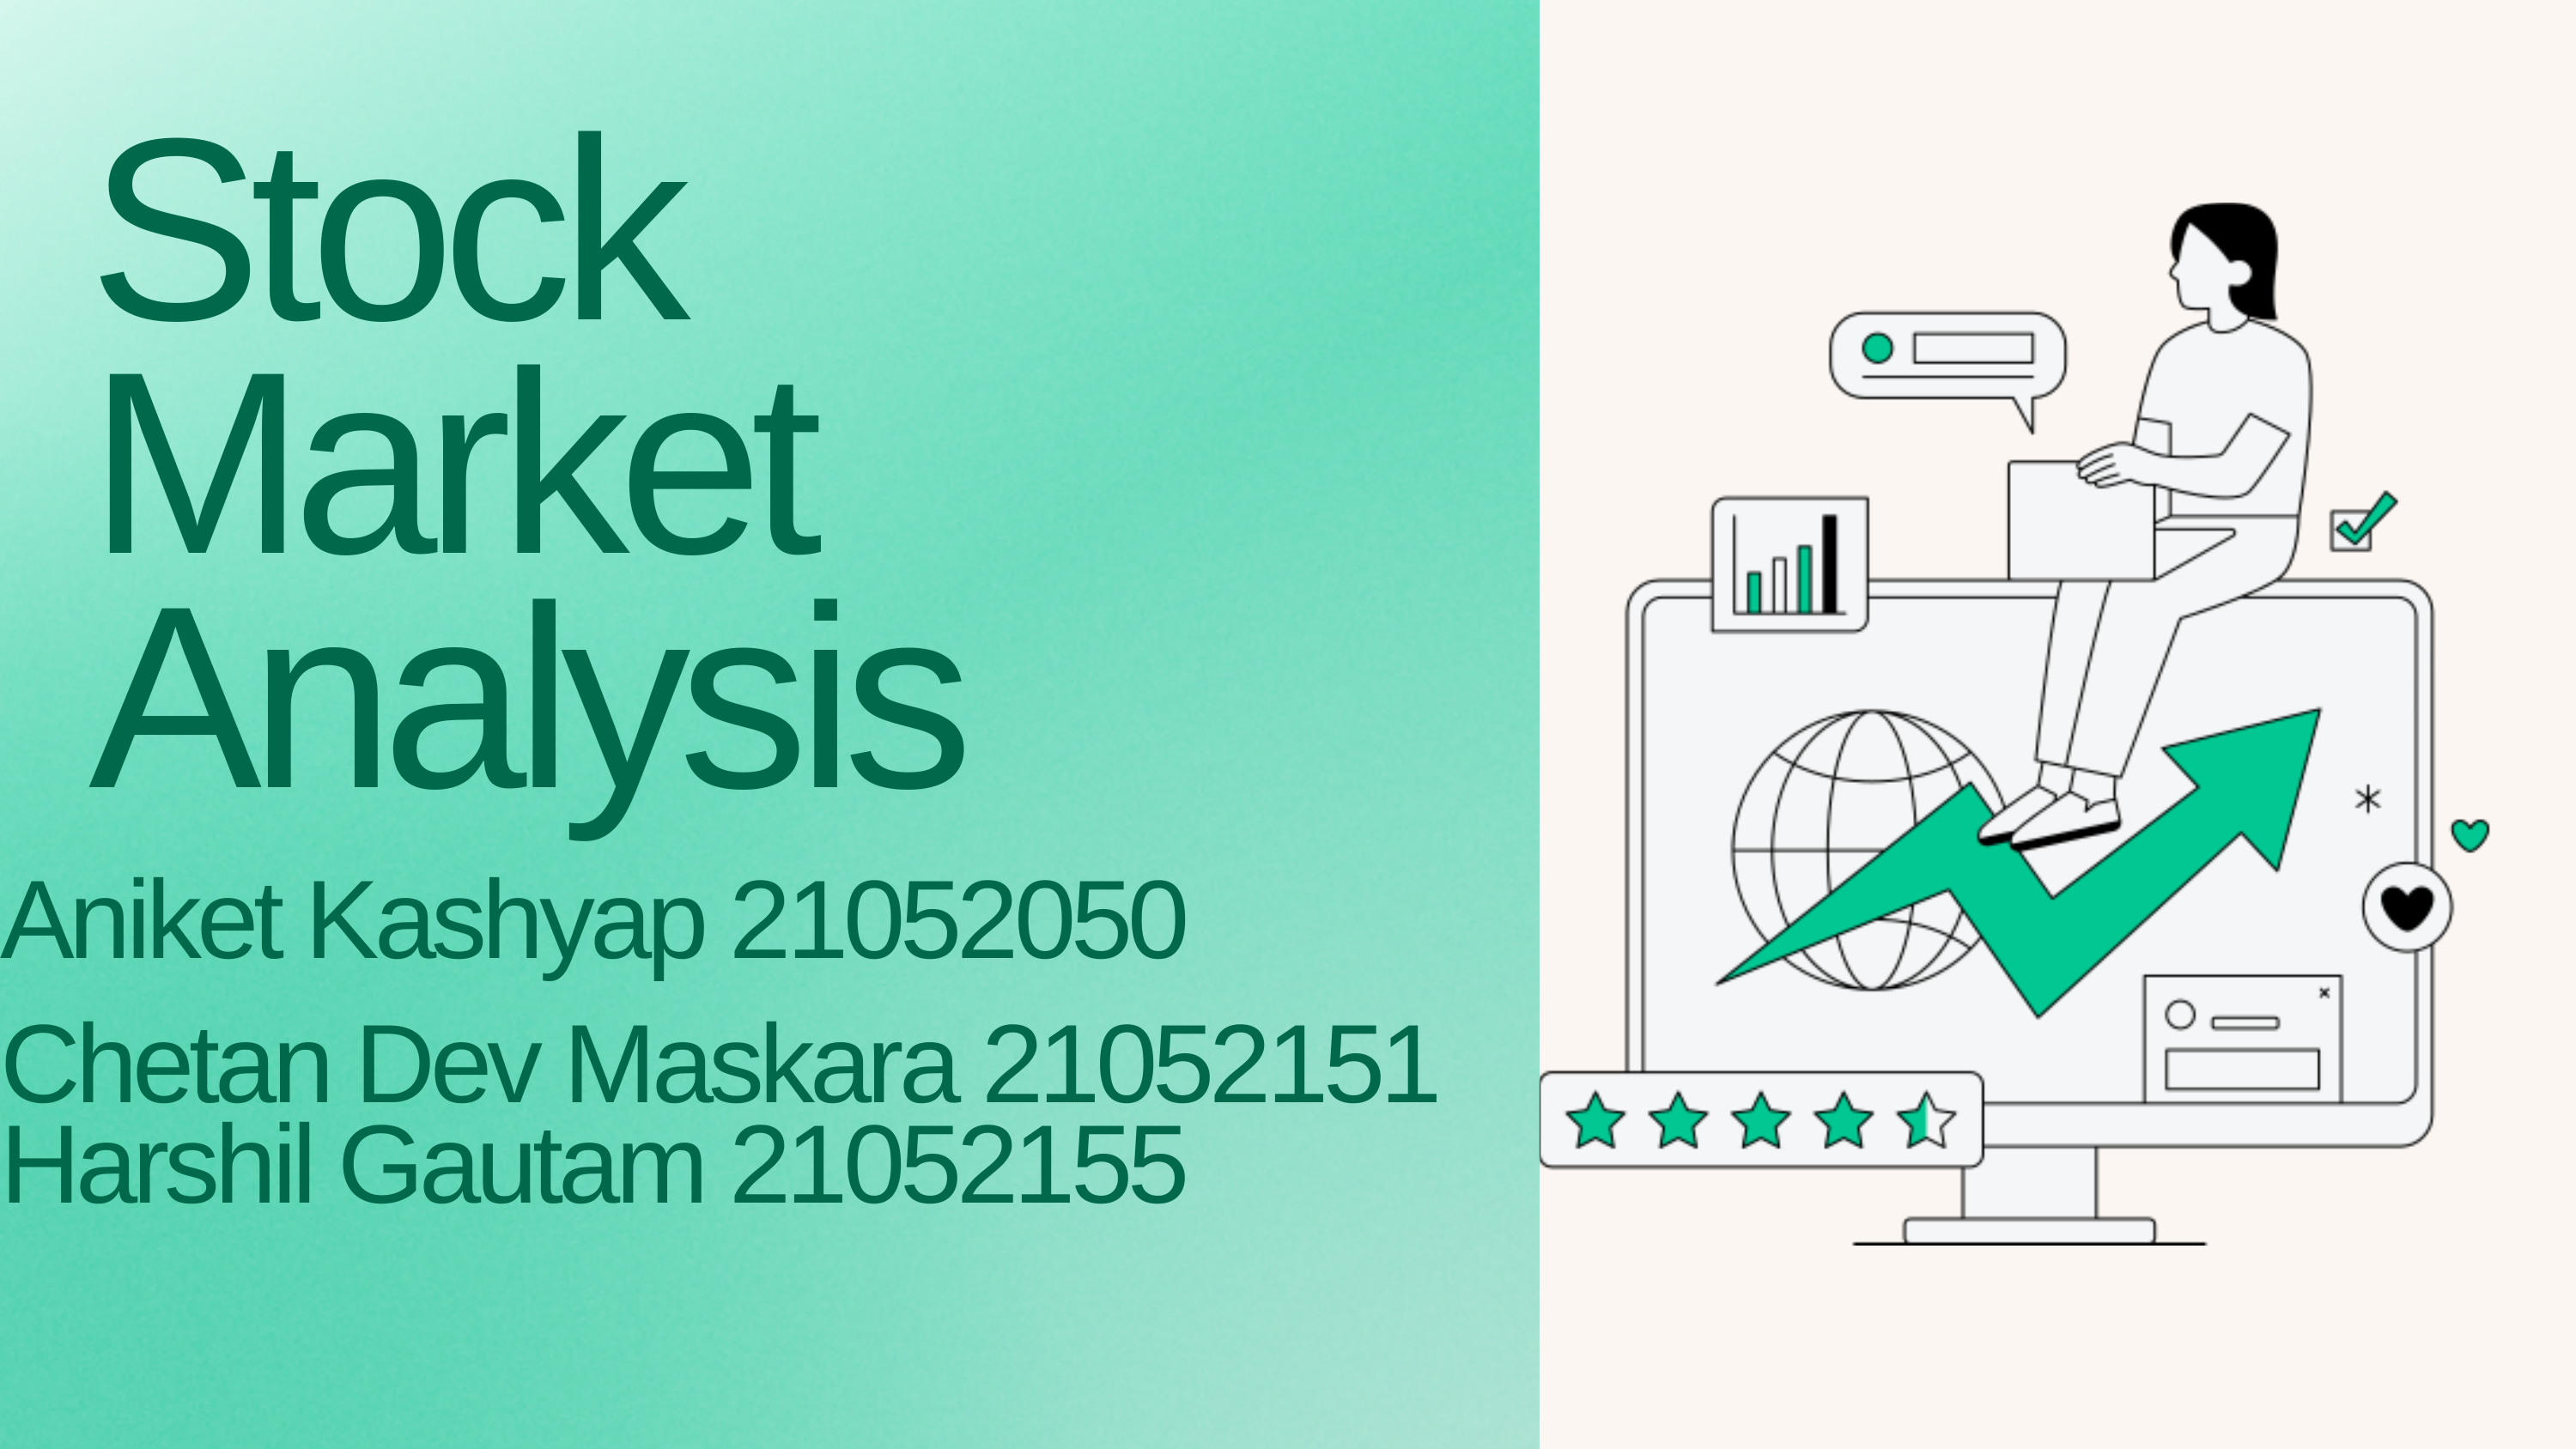

Stock Market Analysis

Aniket Kashyap 21052050
Chetan Dev Maskara 21052151
Harshil Gautam 21052155